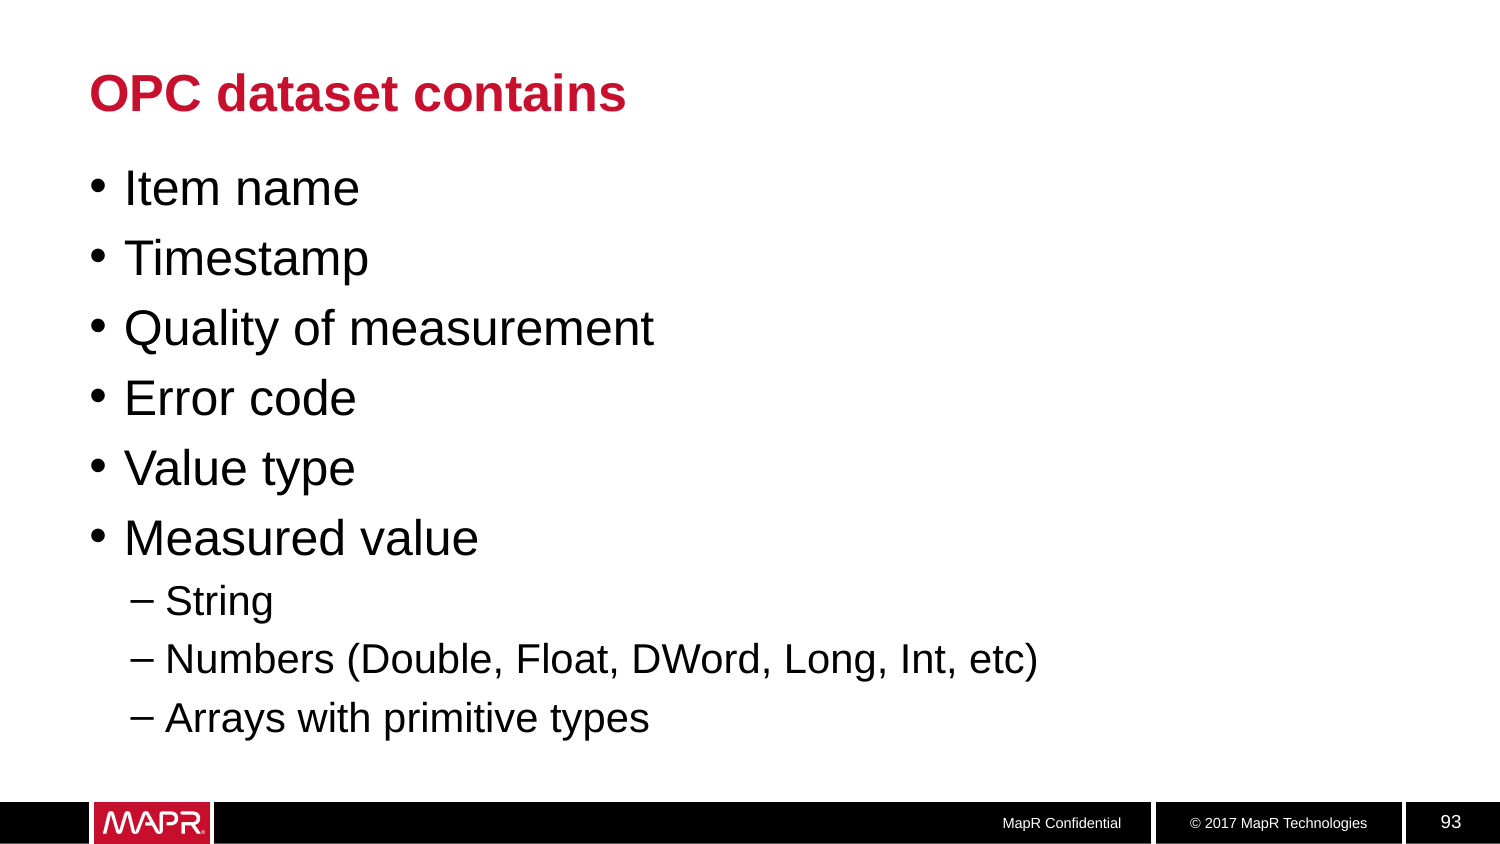

# OPC dataset contains
Item name
Timestamp
Quality of measurement
Error code
Value type
Measured value
String
Numbers (Double, Float, DWord, Long, Int, etc)
Arrays with primitive types